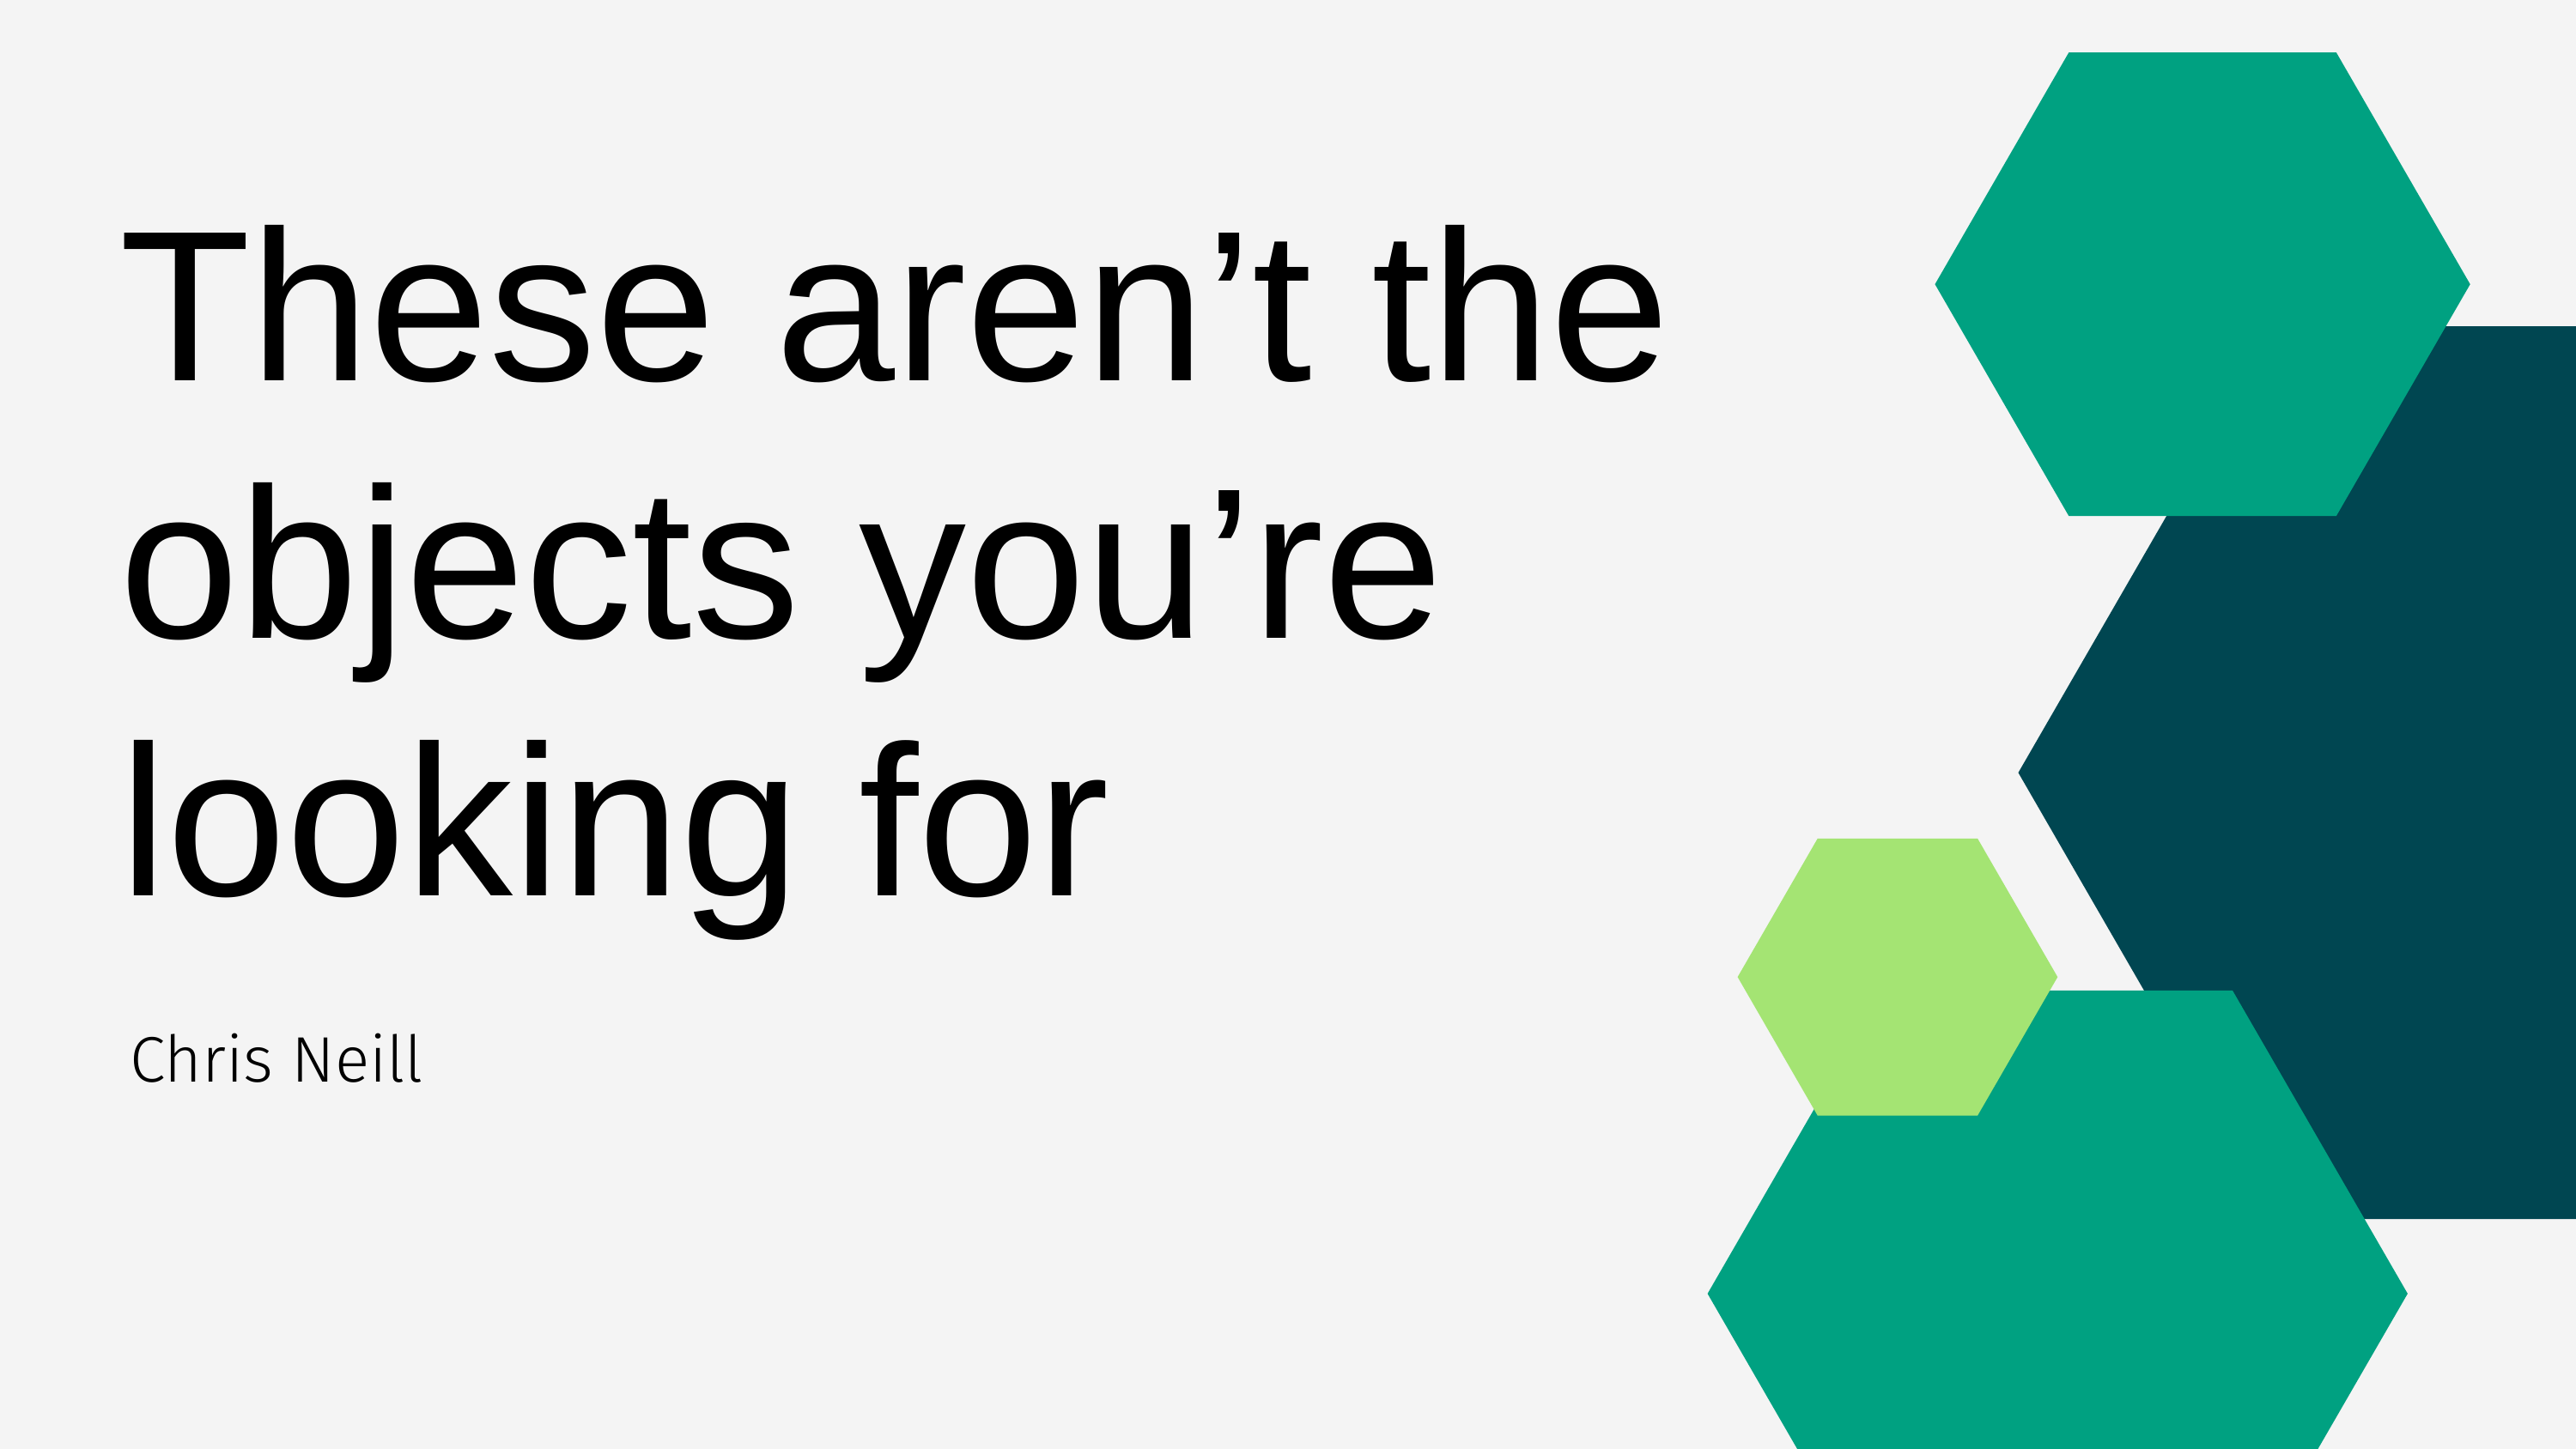

These aren’t the objects you’re looking for
Chris Neill